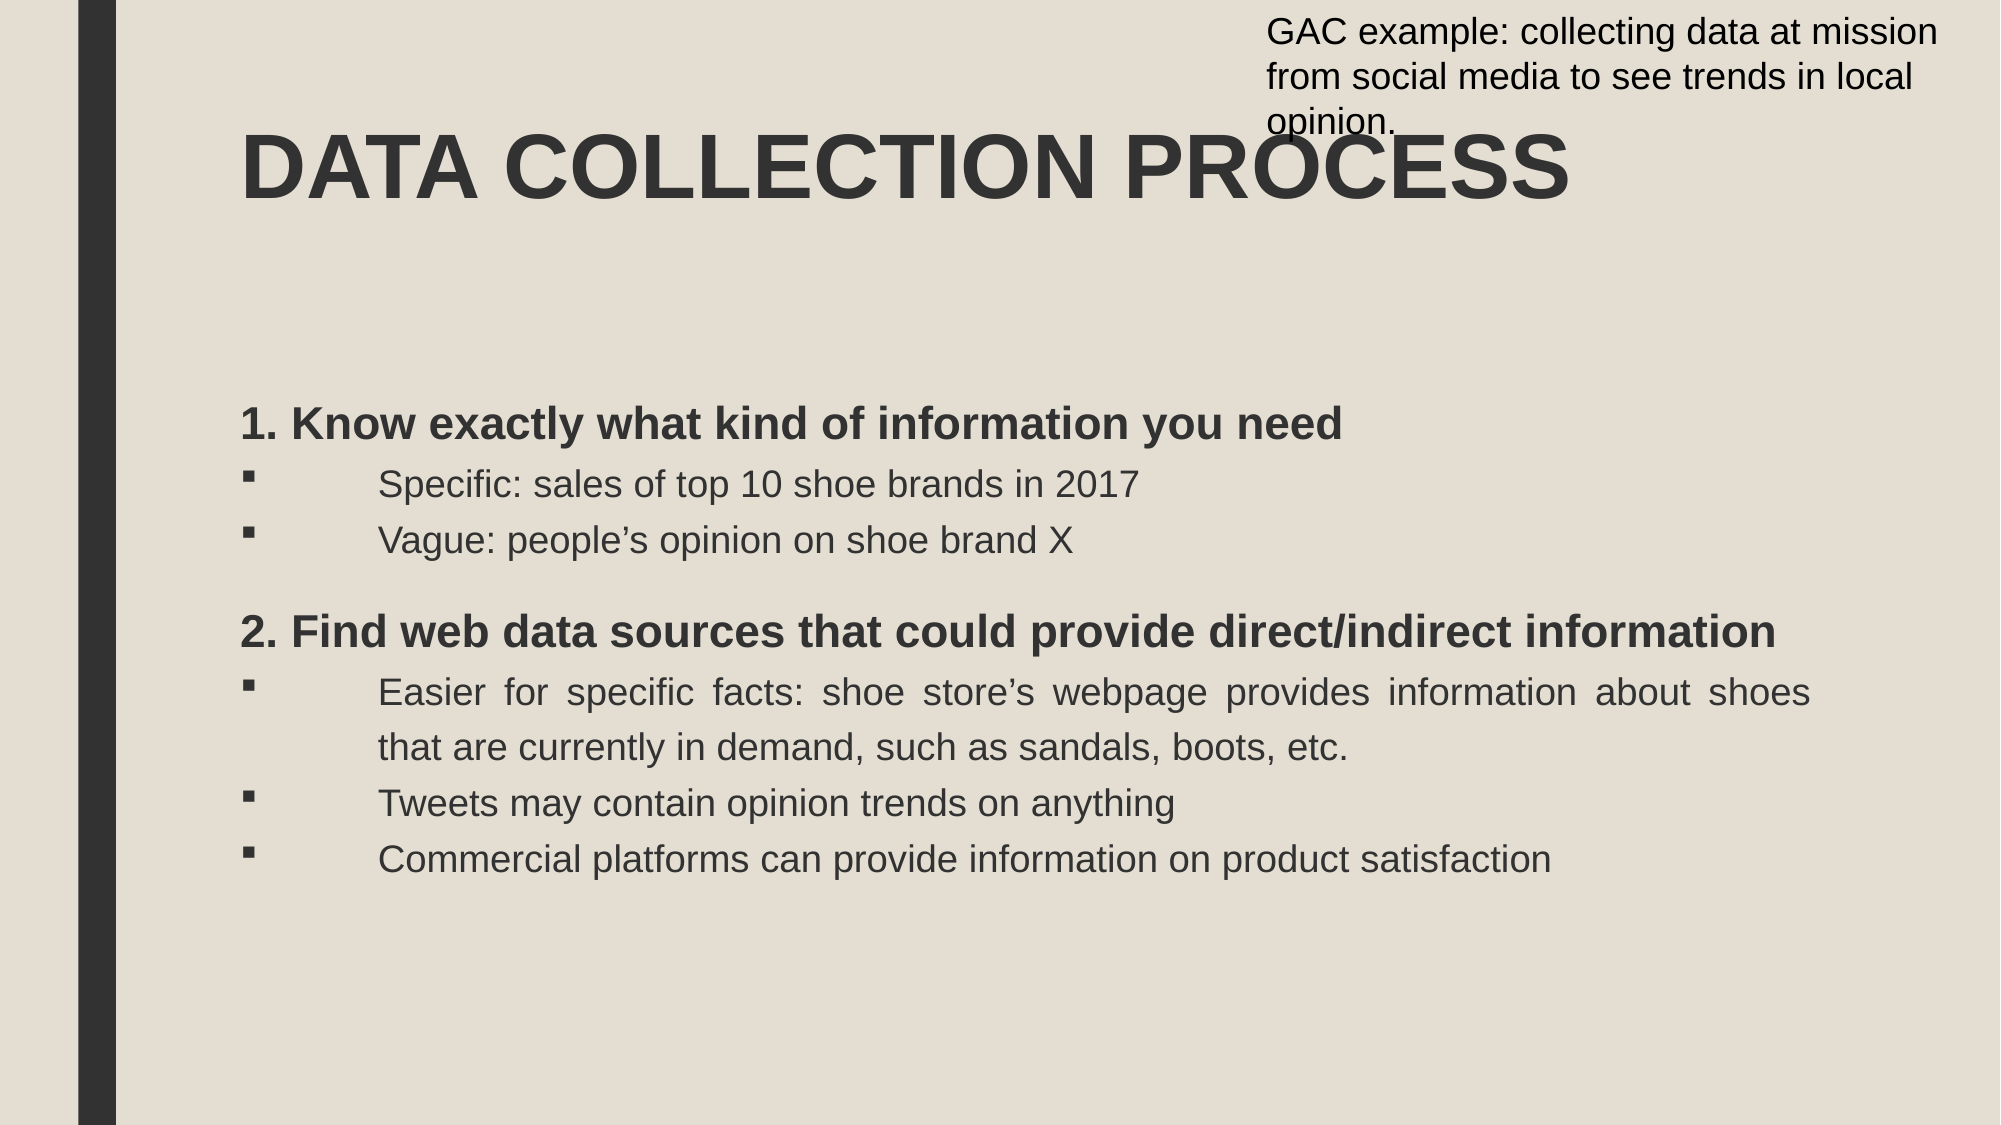

GAC example: collecting data at mission from social media to see trends in local opinion.
# DATA COLLECTION PROCESS
1. Know exactly what kind of information you need
Specific: sales of top 10 shoe brands in 2017
Vague: people’s opinion on shoe brand X

2. Find web data sources that could provide direct/indirect information
Easier for specific facts: shoe store’s webpage provides information about shoes that are currently in demand, such as sandals, boots, etc.
Tweets may contain opinion trends on anything
Commercial platforms can provide information on product satisfaction